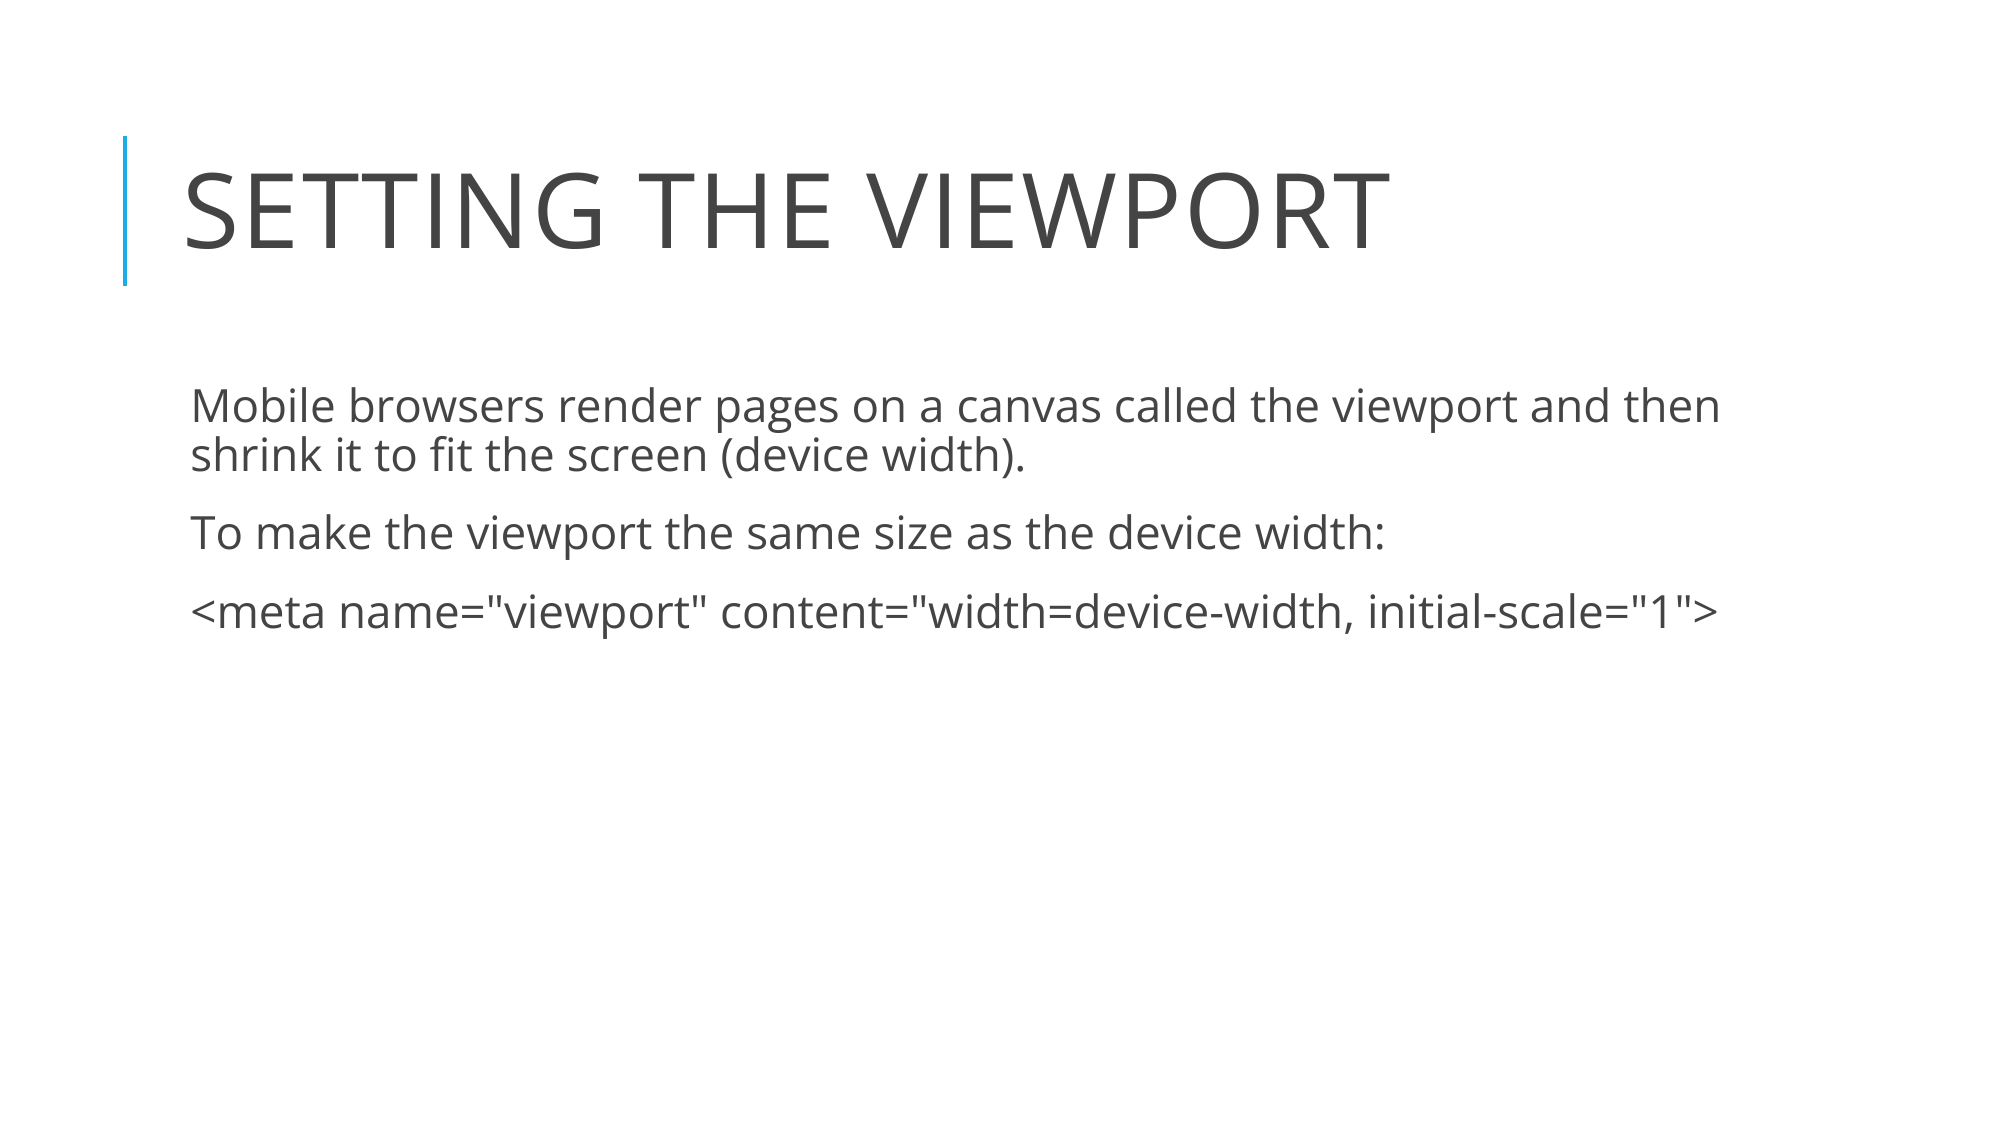

# Setting the Viewport
Mobile browsers render pages on a canvas called the viewport and then shrink it to fit the screen (device width).
To make the viewport the same size as the device width:
<meta name="viewport" content="width=device-width, initial-scale="1">